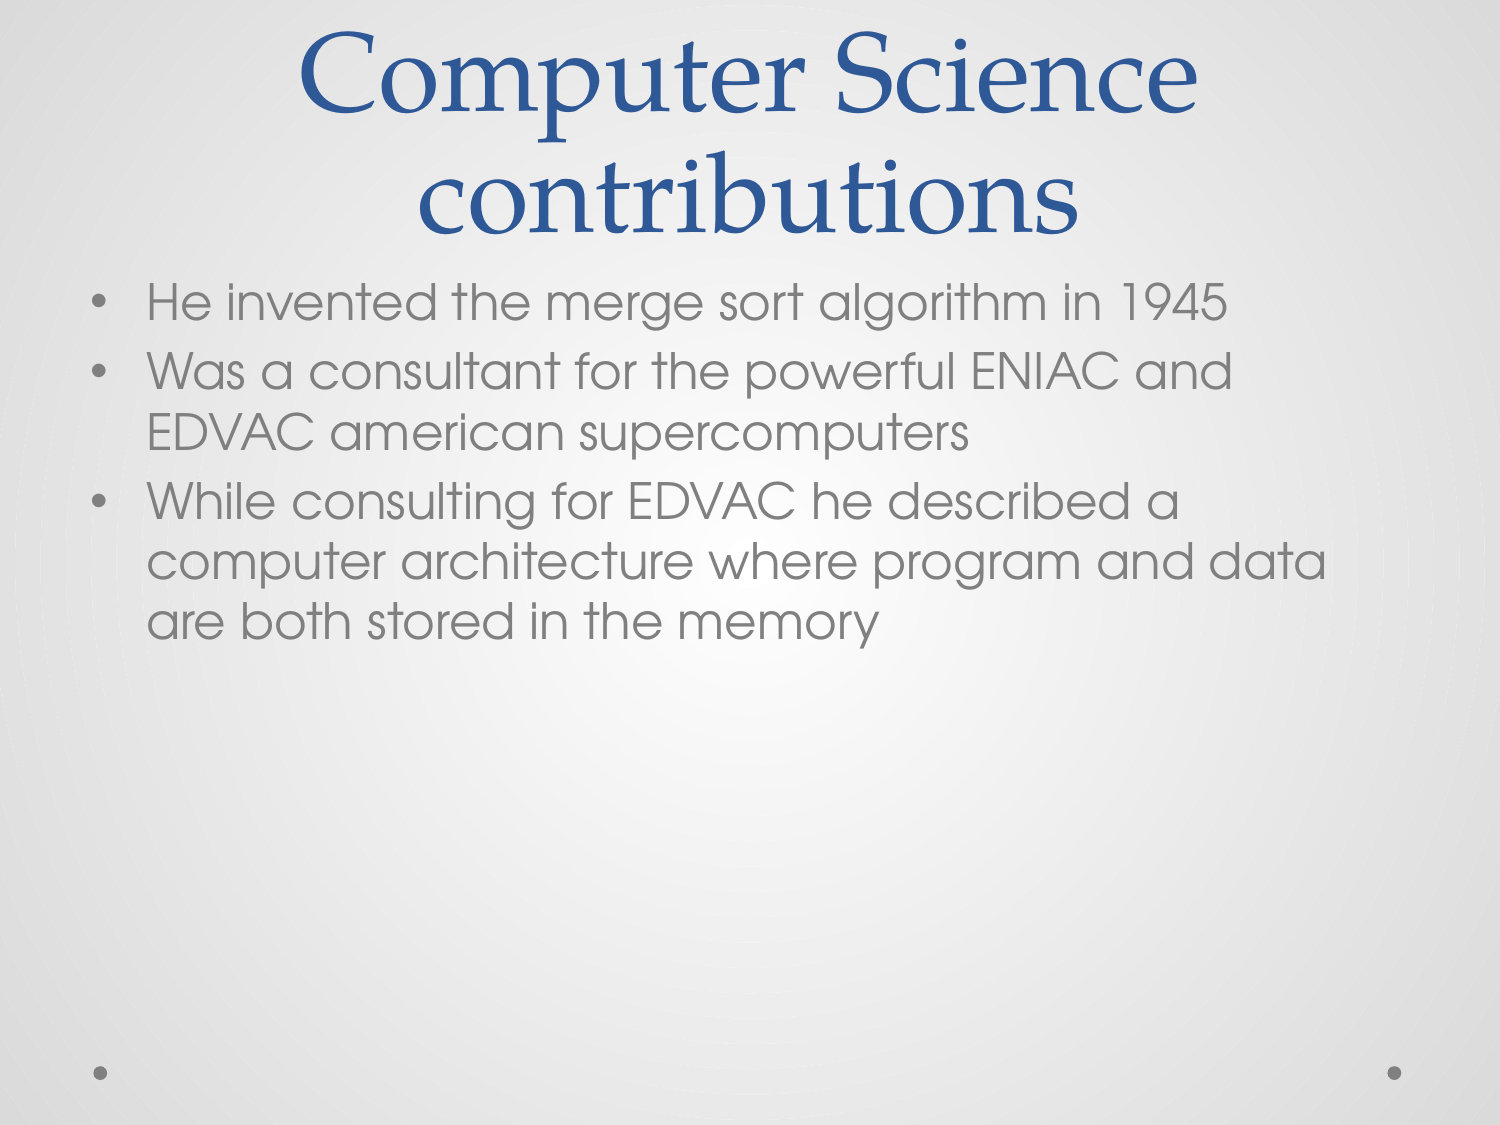

# Computer Science contributions
He invented the merge sort algorithm in 1945
Was a consultant for the powerful ENIAC and EDVAC american supercomputers
While consulting for EDVAC he described a computer architecture where program and data are both stored in the memory